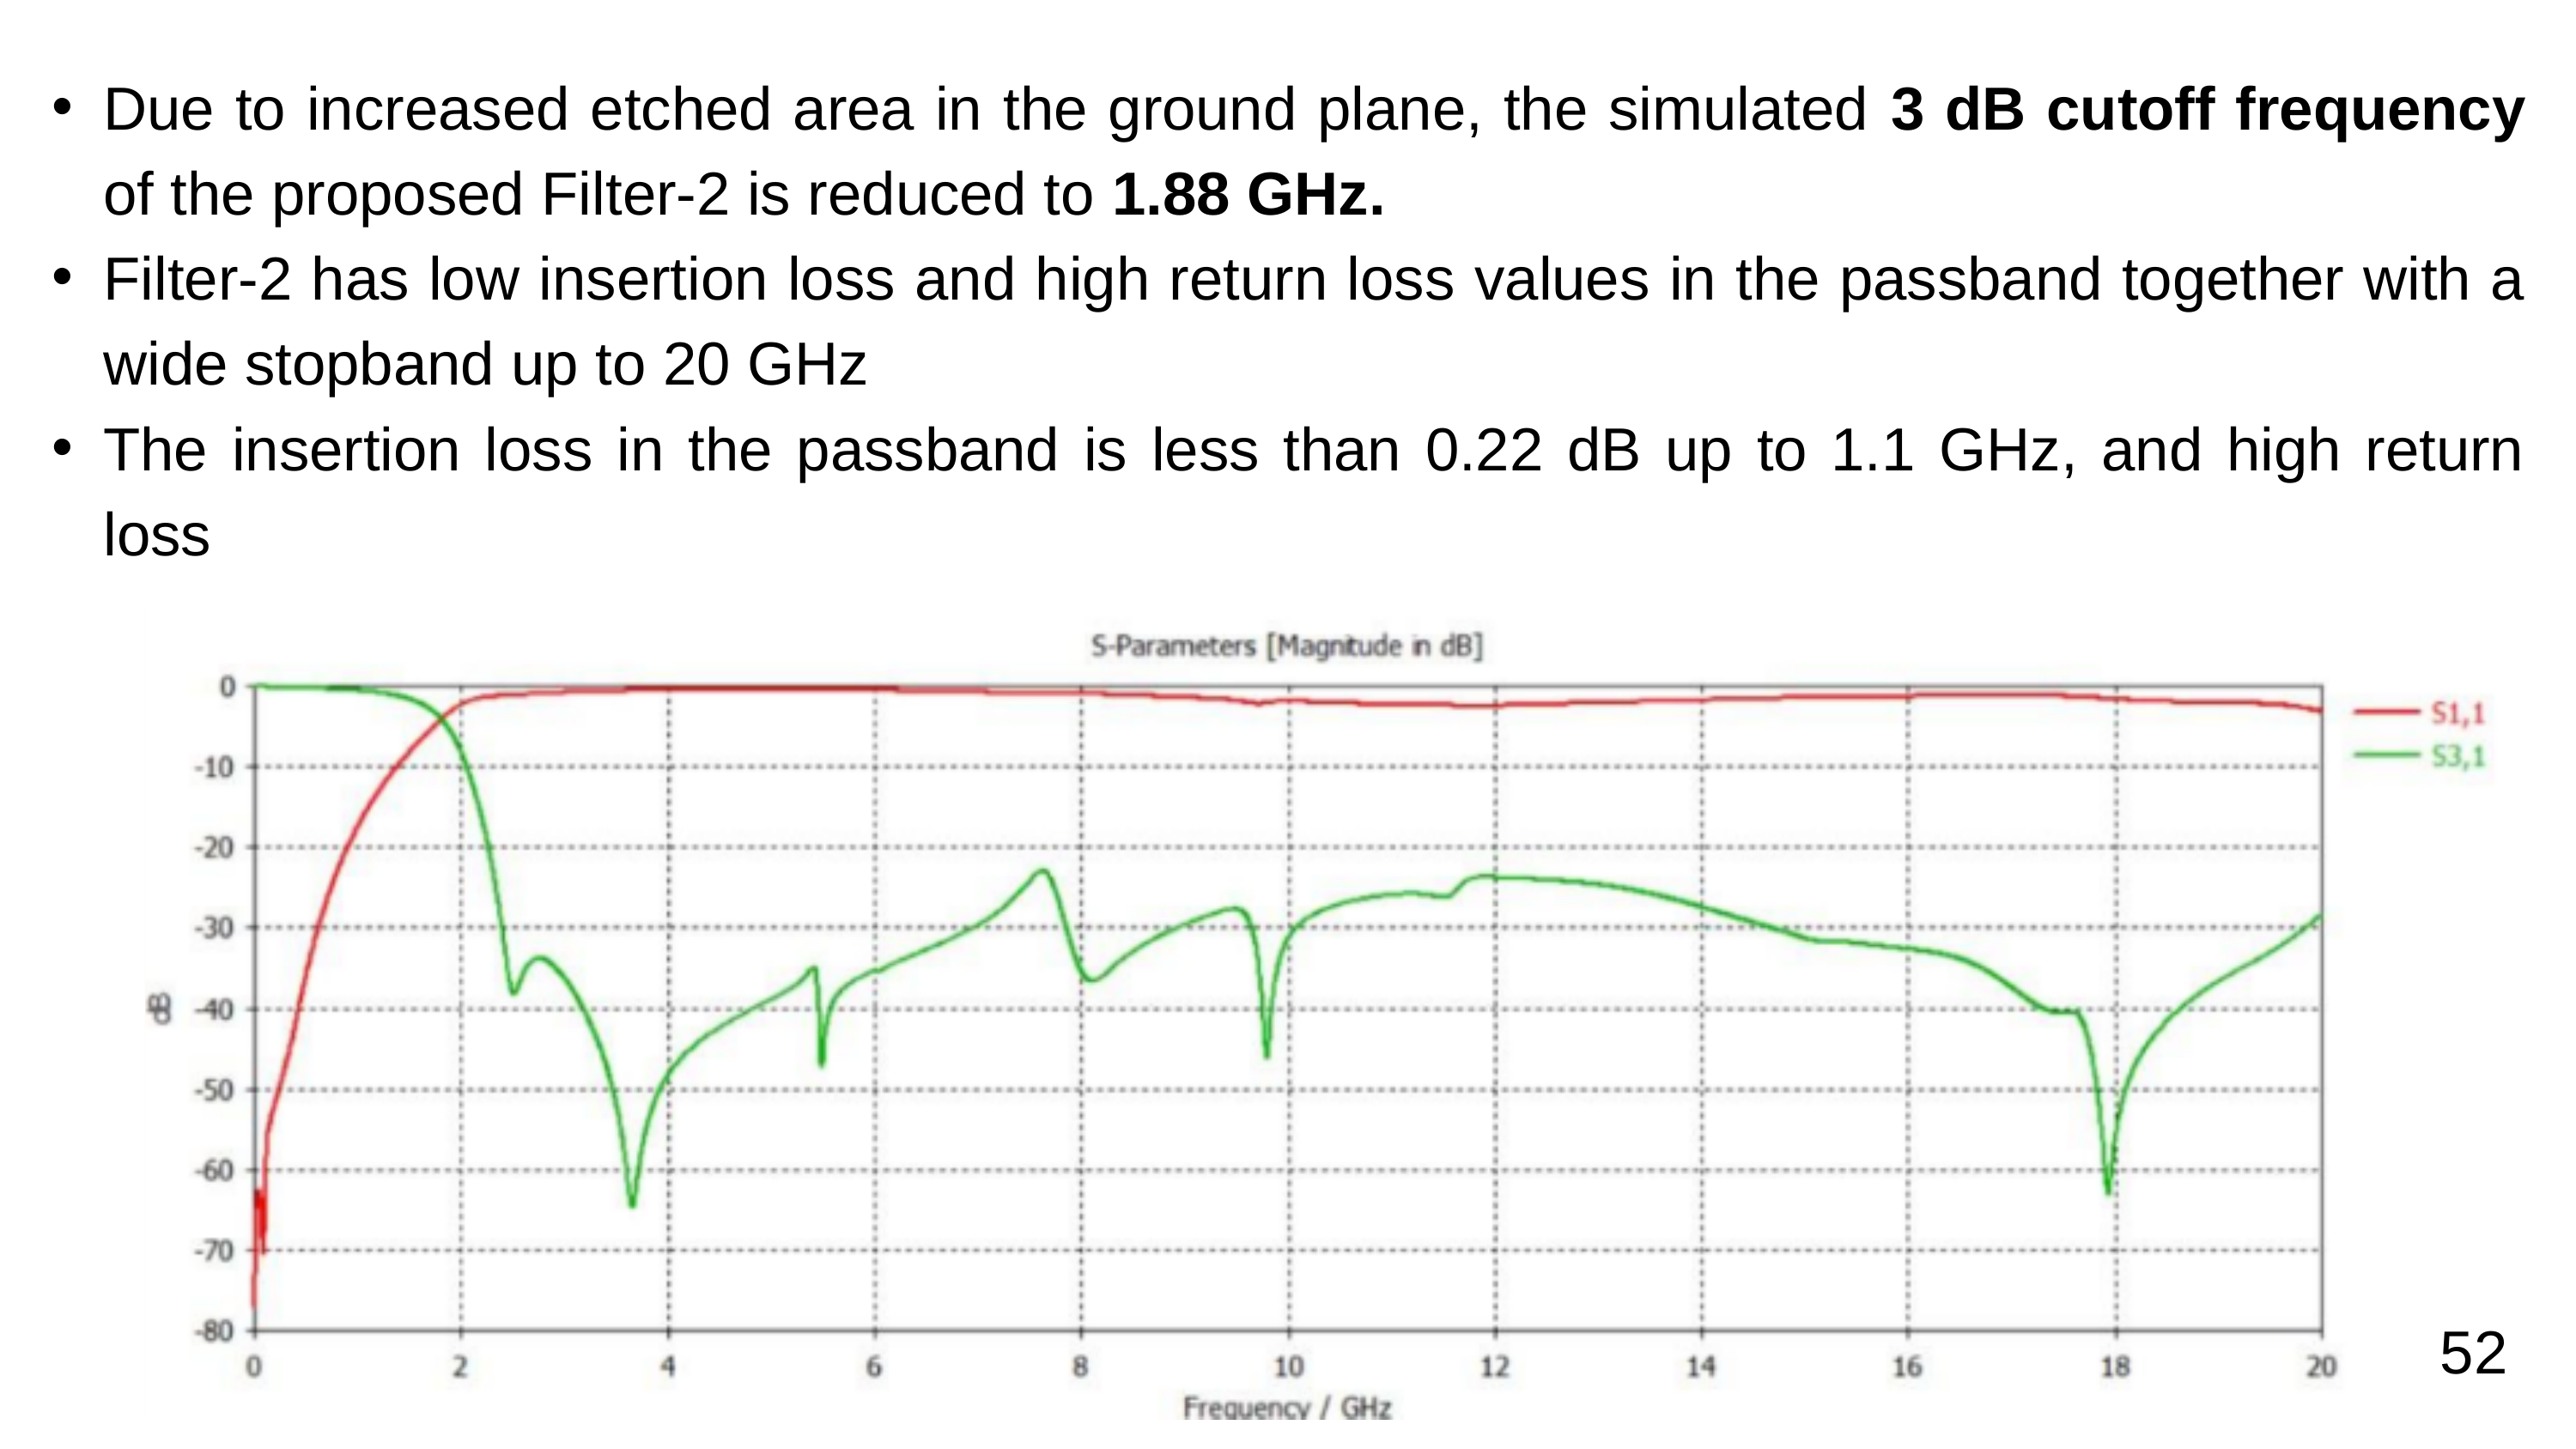

Due to increased etched area in the ground plane, the simulated 3 dB cutoff frequency of the proposed Filter-2 is reduced to 1.88 GHz.
Filter-2 has low insertion loss and high return loss values in the passband together with a wide stopband up to 20 GHz
The insertion loss in the passband is less than 0.22 dB up to 1.1 GHz, and high return loss

52